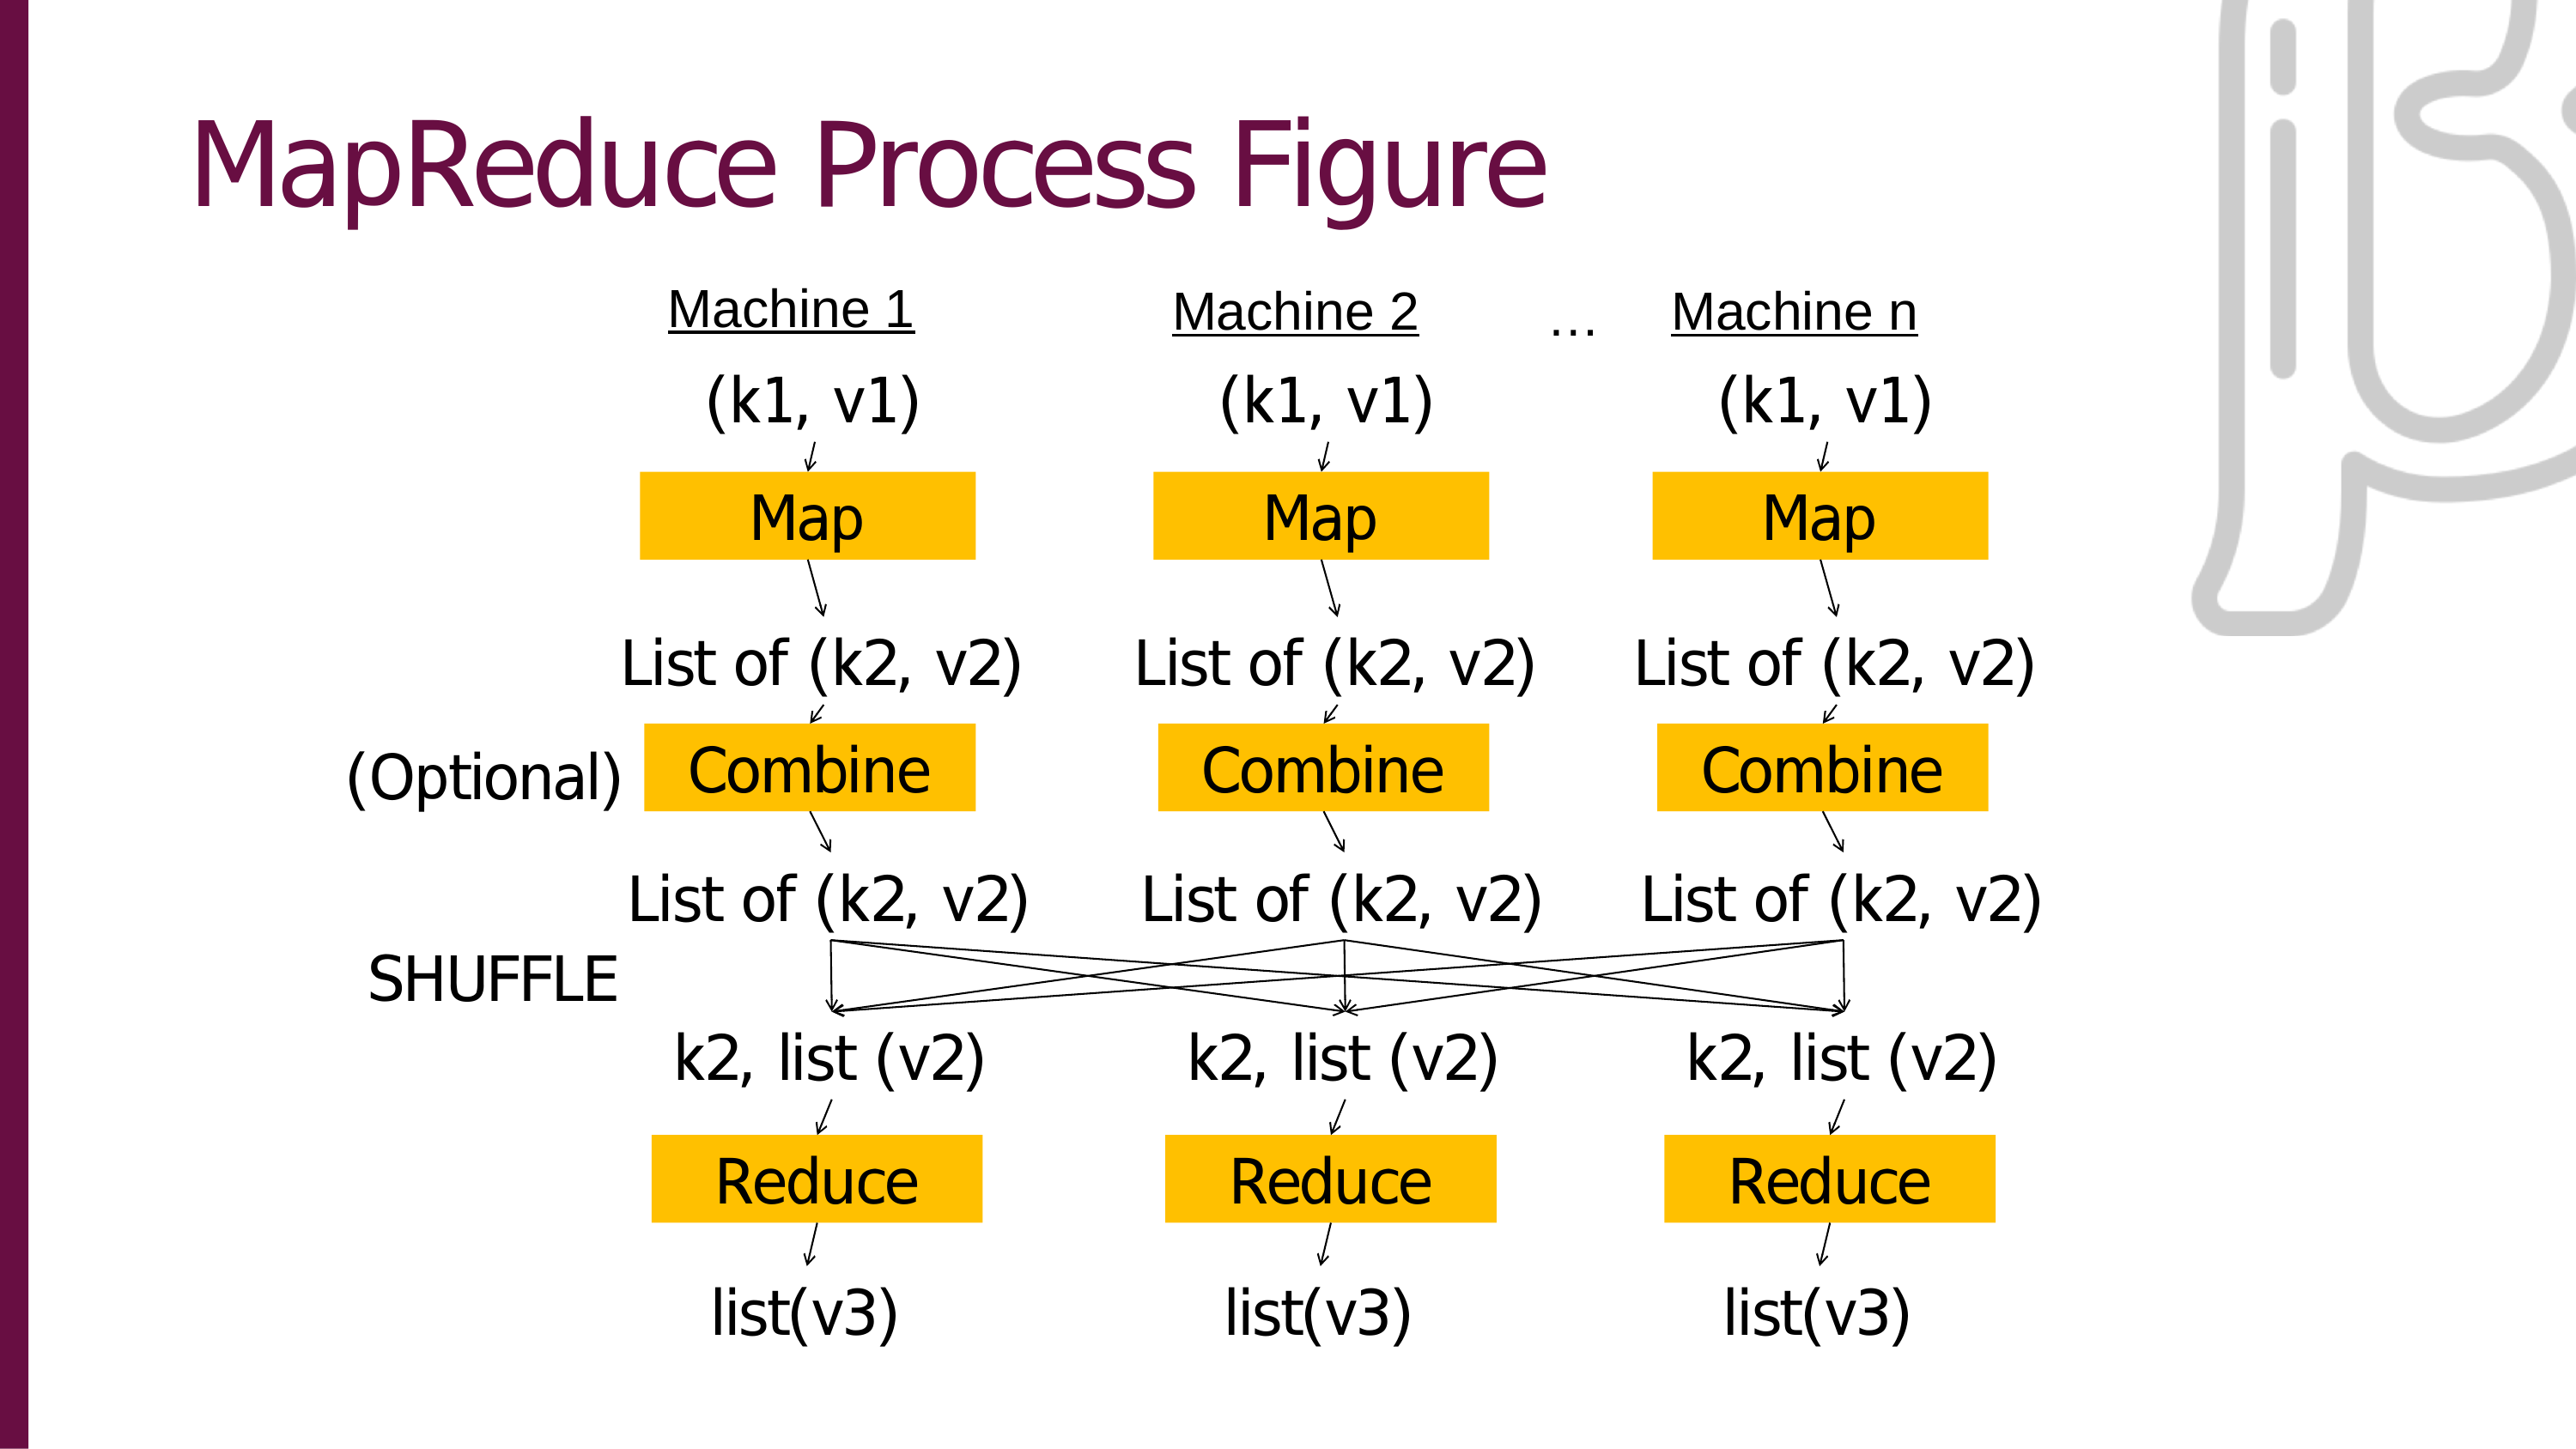

MapReduce Process Figure
Machine 1
Machine 2
Machine n
…
(k1, v1)
(k1, v1)
(k1, v1)
Map
Map
Map
List of (k2, v2)
List of (k2, v2)
List of (k2, v2)
Combine
Combine
Combine
(Optional)
List of (k2, v2)
List of (k2, v2)
List of (k2, v2)
SHUFFLE
k2, list (v2)
k2, list (v2)
k2, list (v2)
Reduce
Reduce
Reduce
list(v3)
list(v3)
list(v3)